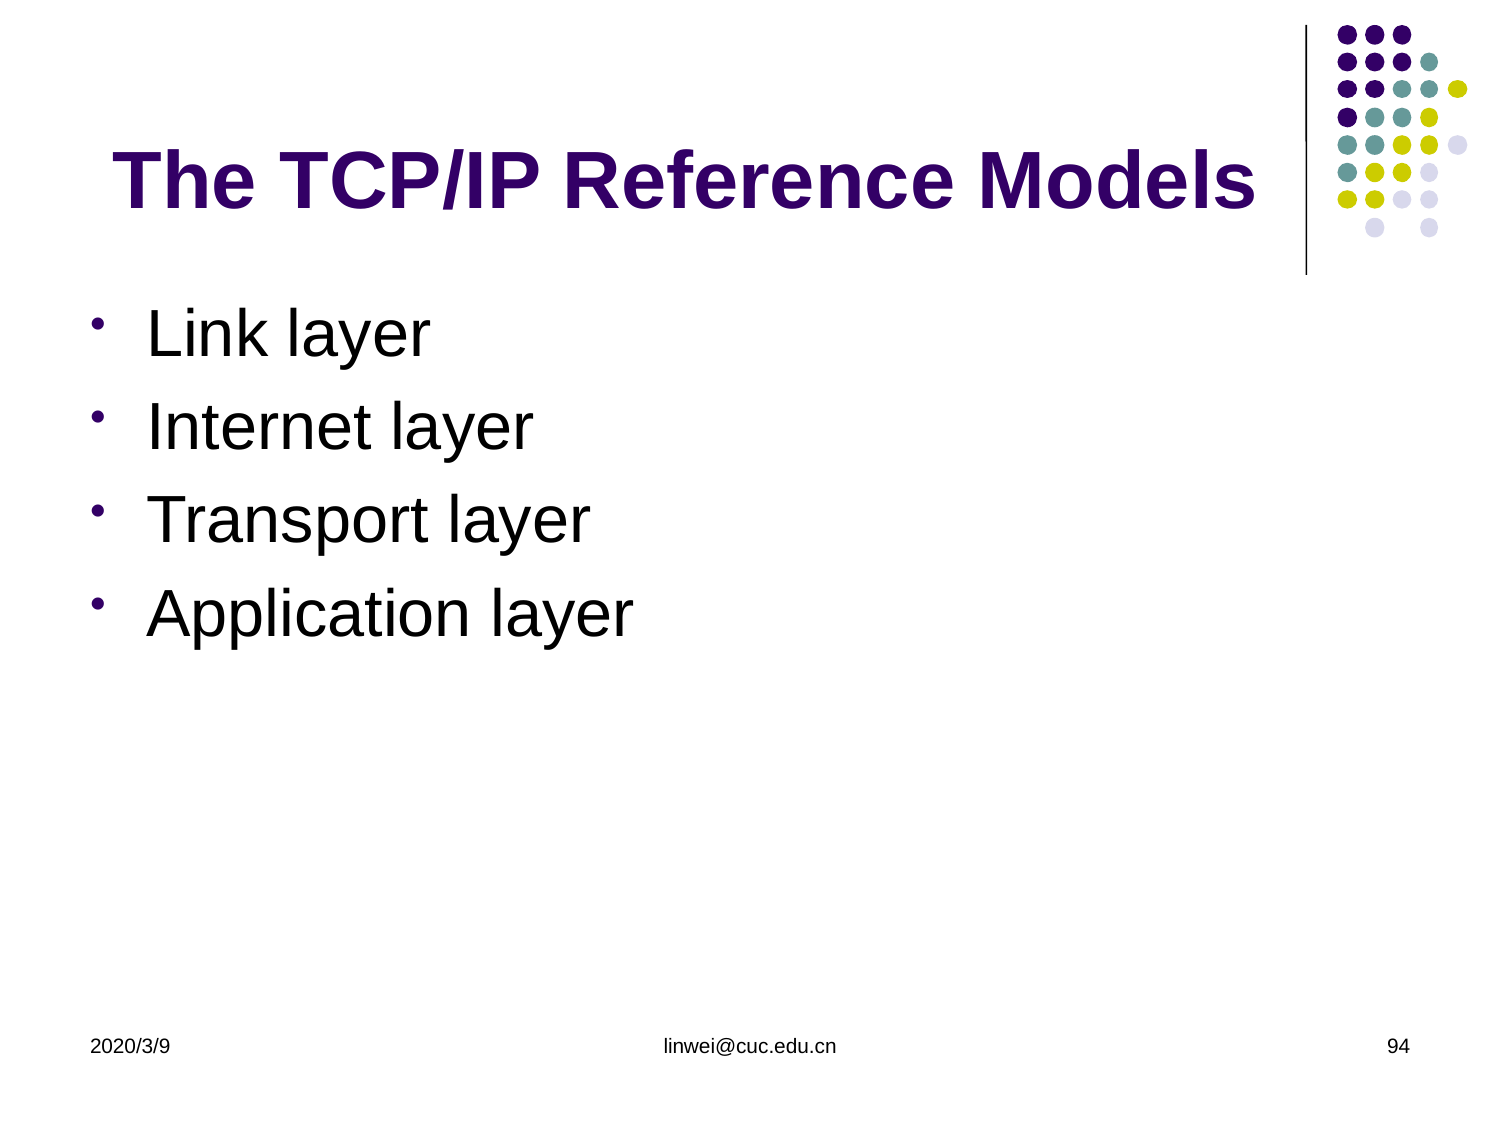

# The TCP/IP Reference Models
Link layer
Internet layer
Transport layer
Application layer

2020/3/9
linwei@cuc.edu.cn
94